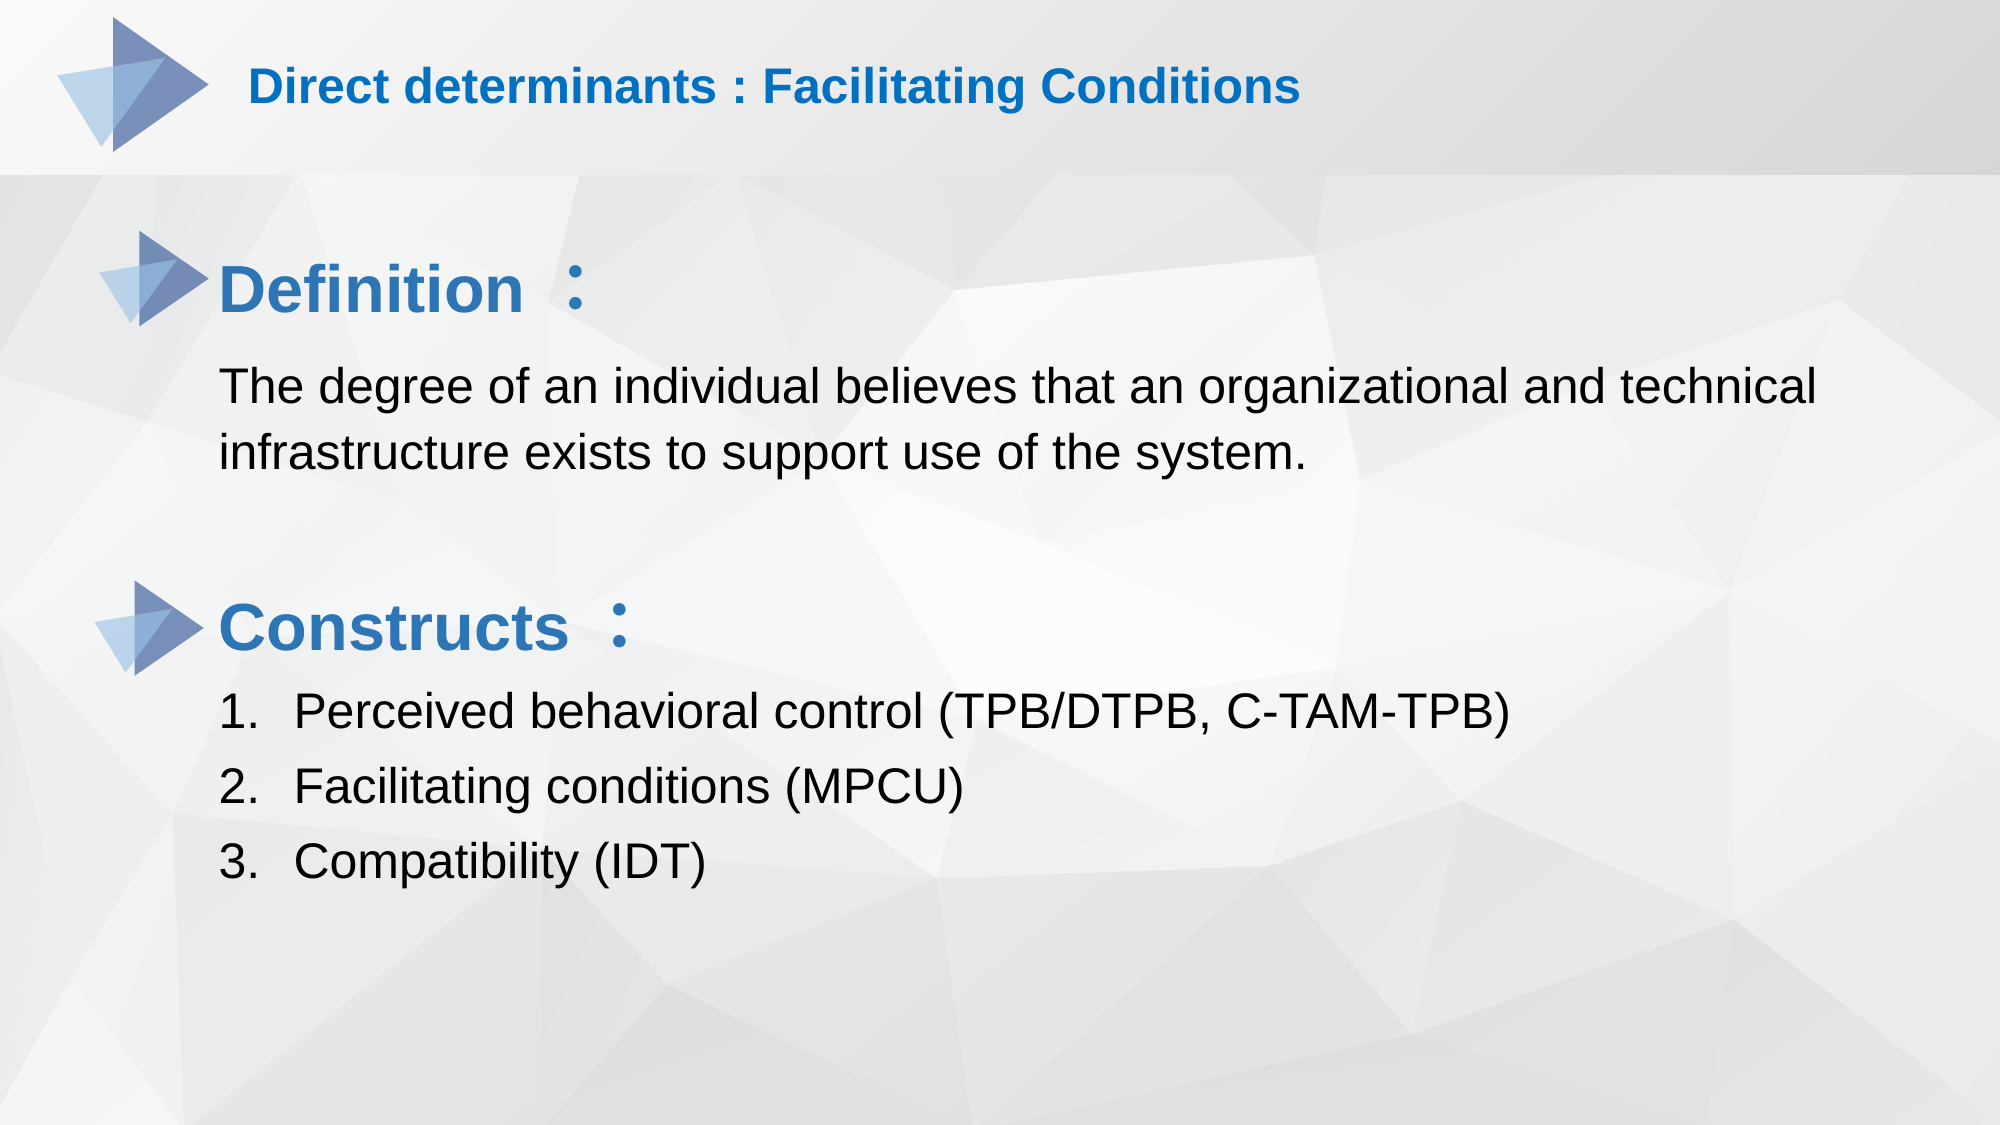

#

Direct determinants : Facilitating Conditions

Definition：
The degree of an individual believes that an organizational and technical infrastructure exists to support use of the system.

Constructs：
Perceived behavioral control (TPB/DTPB, C-TAM-TPB)
Facilitating conditions (MPCU)
Compatibility (IDT)